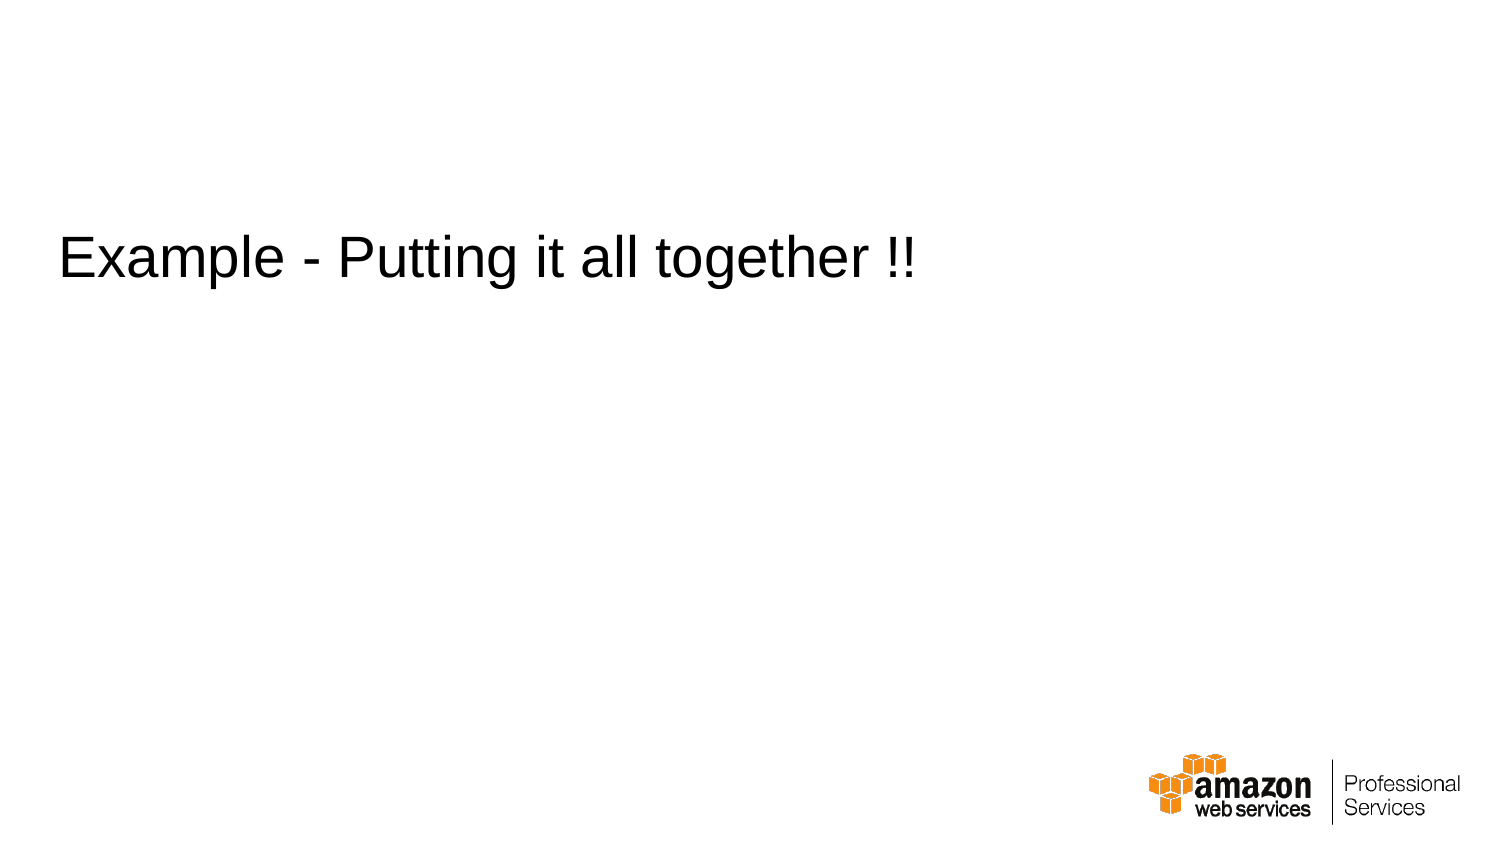

Example - Putting it all together !!